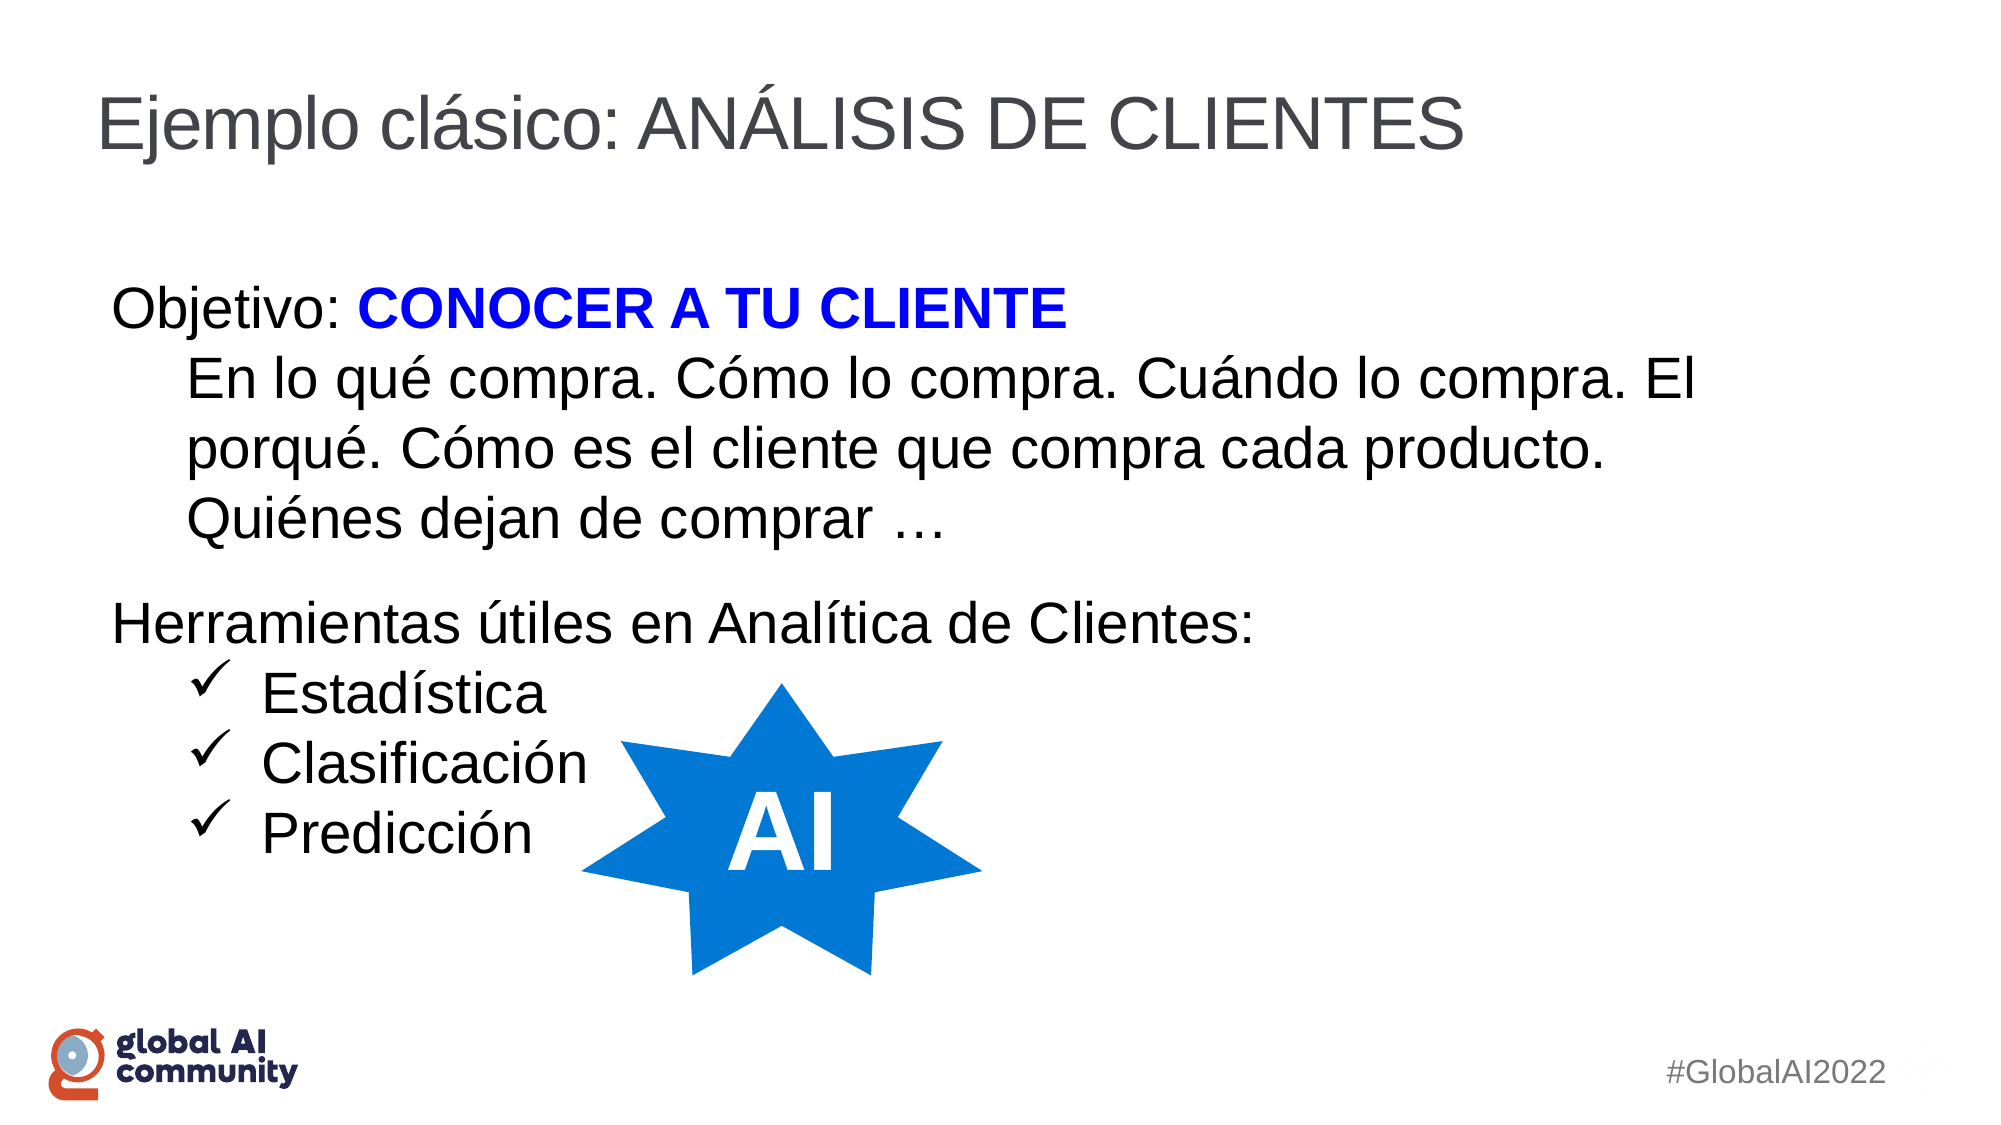

# Ejemplo clásico: ANÁLISIS DE CLIENTES
Objetivo: CONOCER A TU CLIENTE
En lo qué compra. Cómo lo compra. Cuándo lo compra. El porqué. Cómo es el cliente que compra cada producto. Quiénes dejan de comprar …
Herramientas útiles en Analítica de Clientes:
Estadística
Clasificación
Predicción
AI